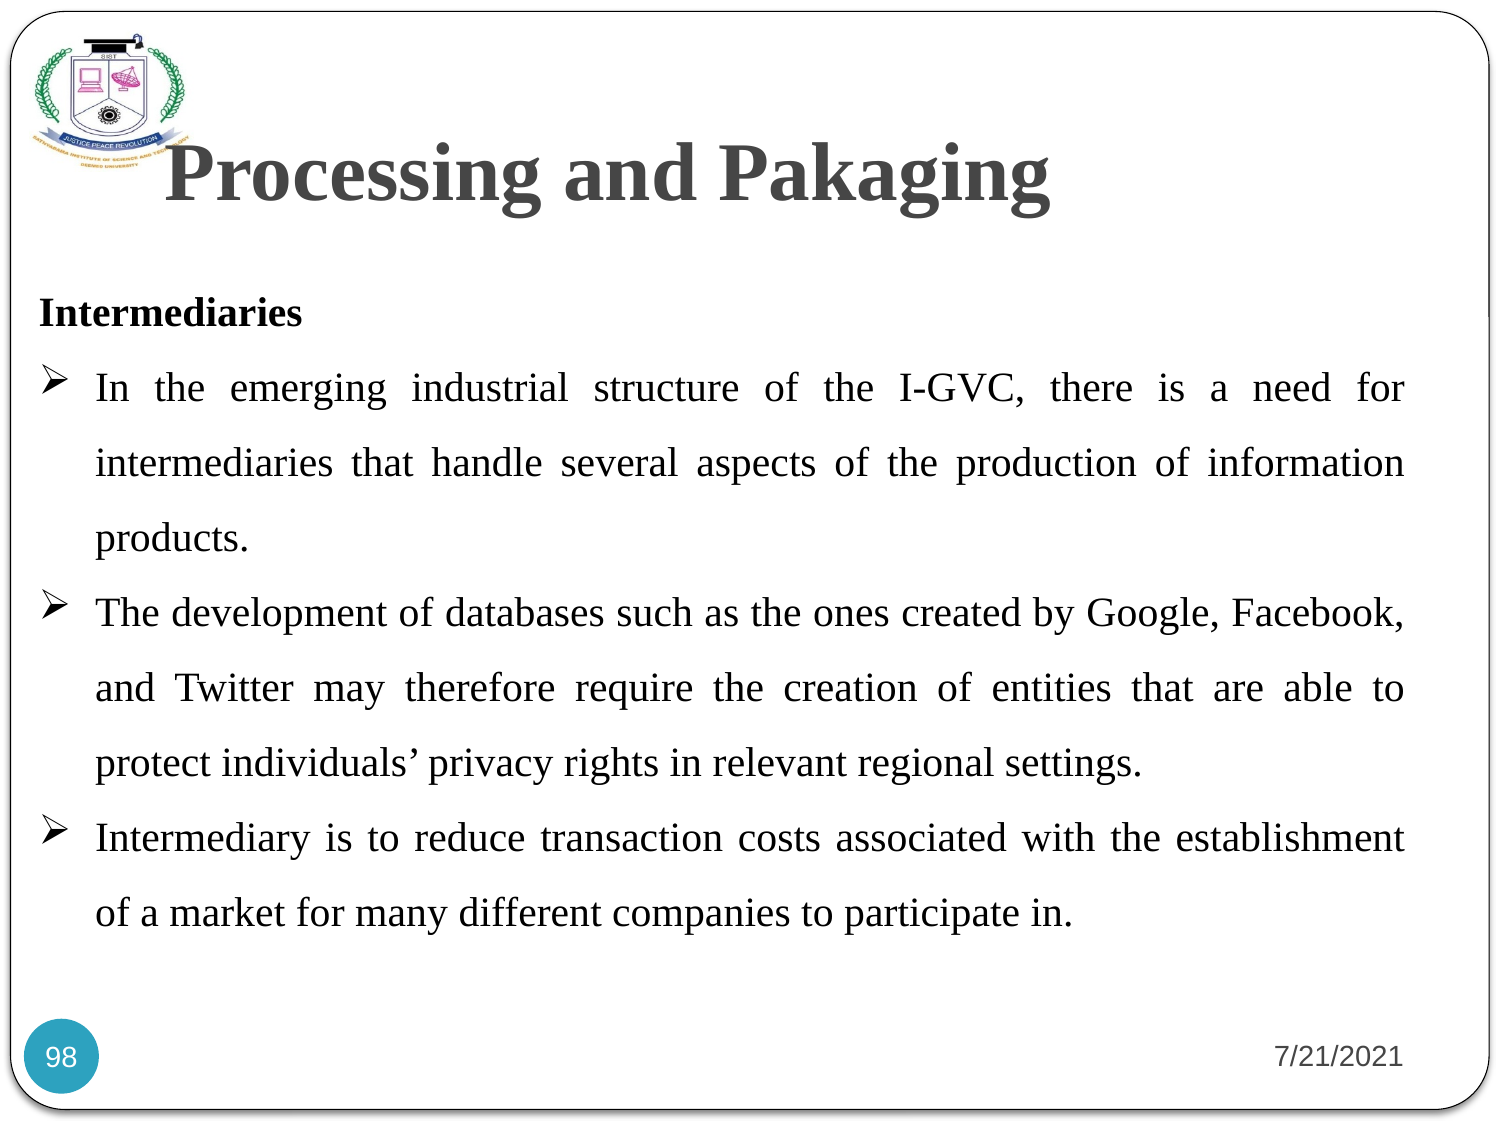

# Processing and Pakaging
Intermediaries
In the emerging industrial structure of the I-GVC, there is a need for intermediaries that handle several aspects of the production of information products.
The development of databases such as the ones created by Google, Facebook, and Twitter may therefore require the creation of entities that are able to protect individuals’ privacy rights in relevant regional settings.
Intermediary is to reduce transaction costs associated with the establishment of a market for many different companies to participate in.
7/21/2021
98